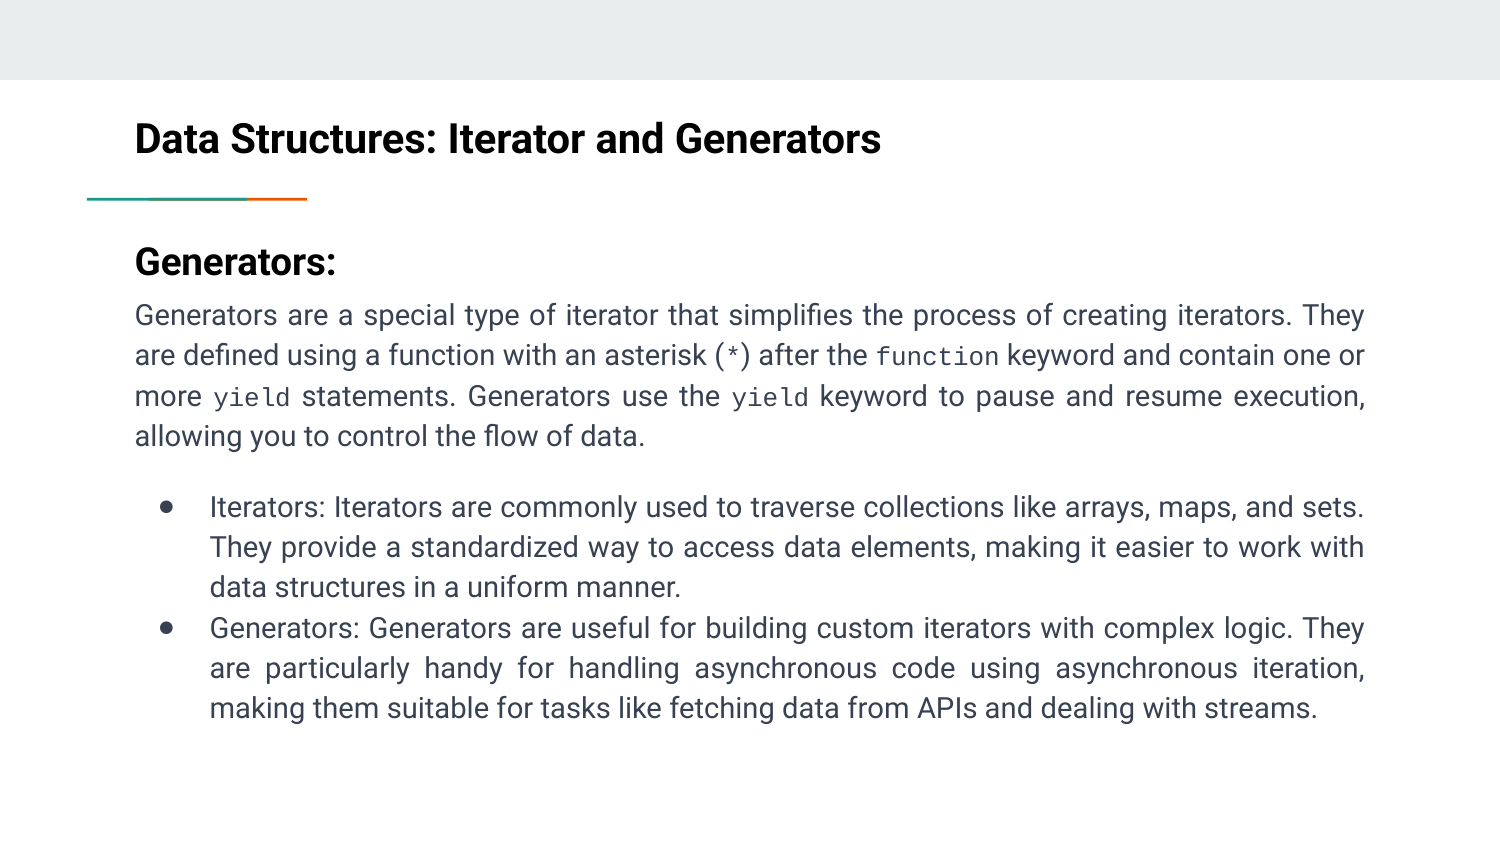

# Data Structures: Iterator and Generators

Generators:
Generators are a special type of iterator that simplifies the process of creating iterators. They are defined using a function with an asterisk (*) after the function keyword and contain one or more yield statements. Generators use the yield keyword to pause and resume execution, allowing you to control the flow of data.
Iterators: Iterators are commonly used to traverse collections like arrays, maps, and sets. They provide a standardized way to access data elements, making it easier to work with data structures in a uniform manner.
Generators: Generators are useful for building custom iterators with complex logic. They are particularly handy for handling asynchronous code using asynchronous iteration, making them suitable for tasks like fetching data from APIs and dealing with streams.